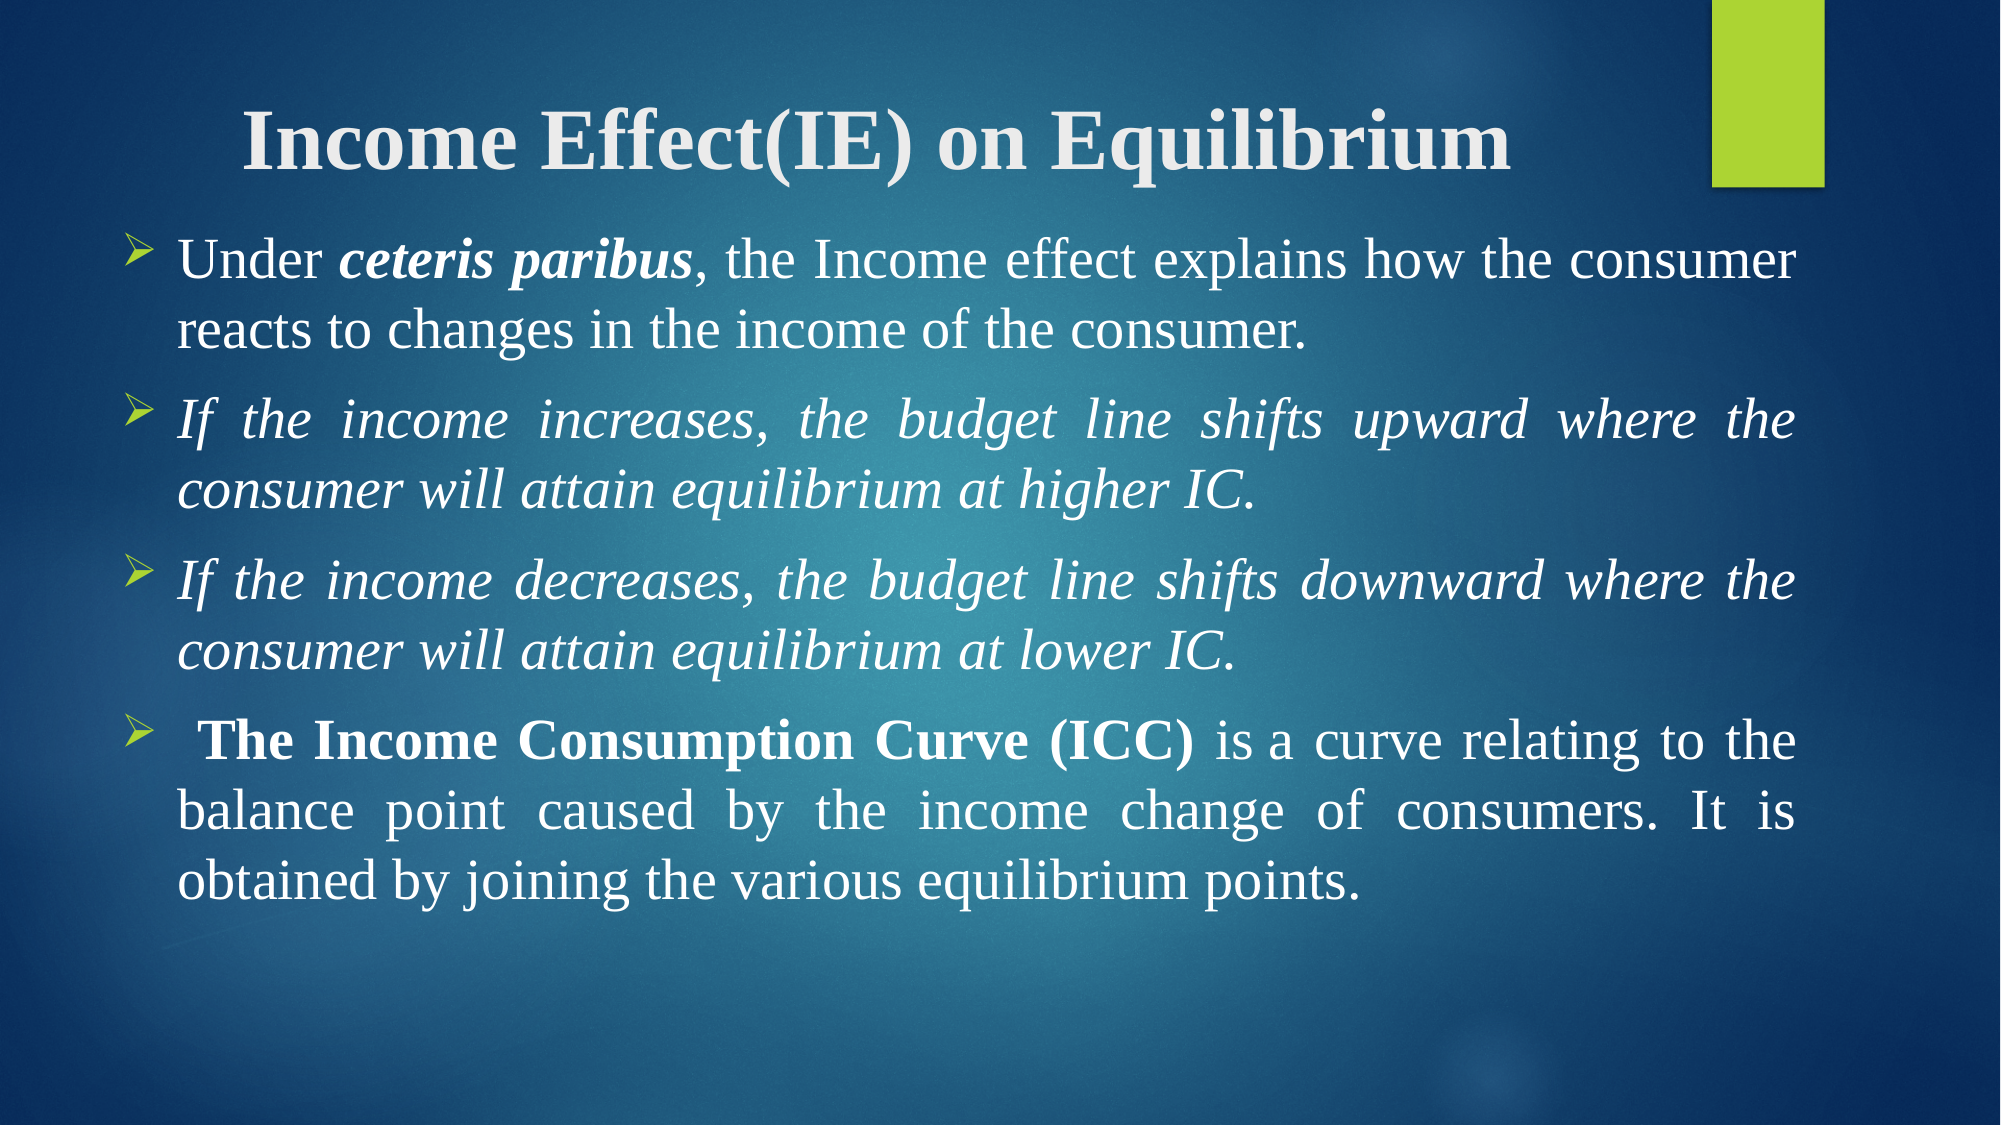

# Income Effect(IE) on Equilibrium
Under ceteris paribus, the Income effect explains how the consumer reacts to changes in the income of the consumer.
If the income increases, the budget line shifts upward where the consumer will attain equilibrium at higher IC.
If the income decreases, the budget line shifts downward where the consumer will attain equilibrium at lower IC.
 The Income Consumption Curve (ICC) is a curve relating to the balance point caused by the income change of consumers. It is obtained by joining the various equilibrium points.